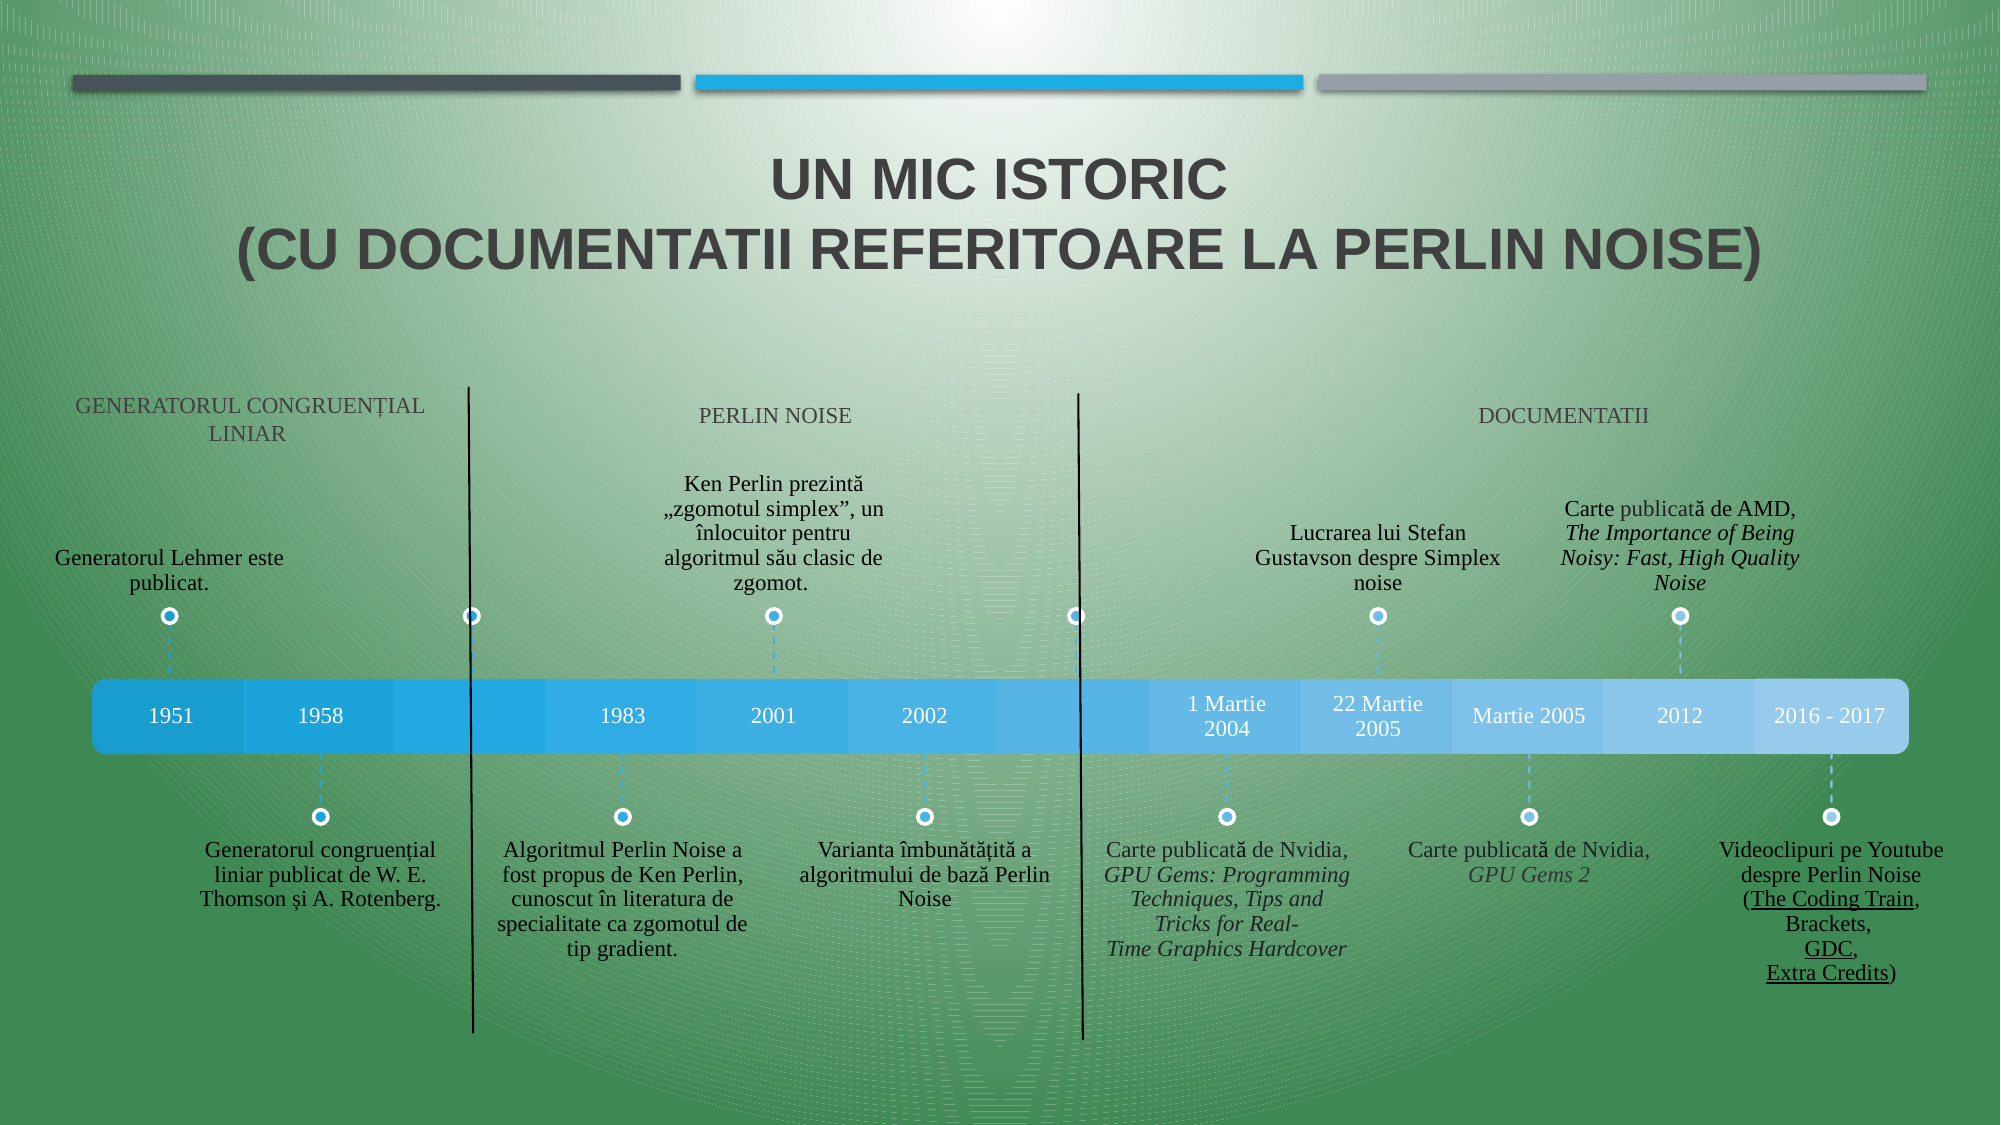

# Un mic istoric (cu documentatii referitoare la perlin noise)
1951
Generatorul Lehmer este publicat.
1958
Generatorul congruențial liniar publicat de W. E. Thomson și A. Rotenberg.

1983
Algoritmul Perlin Noise a fost propus de Ken Perlin, cunoscut în literatura de specialitate ca zgomotul de tip gradient.
2001
Ken Perlin prezintă „zgomotul simplex”, un înlocuitor pentru algoritmul său clasic de zgomot.
2002
Varianta îmbunătățită a algoritmului de bază Perlin Noise

1 Martie 2004
Carte publicată de Nvidia, GPU Gems: Programming Techniques, Tips and Tricks for Real-Time Graphics Hardcover
22 Martie 2005
Lucrarea lui Stefan Gustavson despre Simplex noise
Martie 2005
Carte publicată de Nvidia, GPU Gems 2
2012
Carte publicată de AMD, The Importance of Being Noisy: Fast, High Quality Noise
2016 - 2017
Videoclipuri pe Youtube despre Perlin Noise
(The Coding Train,
Brackets,
GDC,
Extra Credits)
Generatorul congruențial liniar
Perlin noise
Documentatii